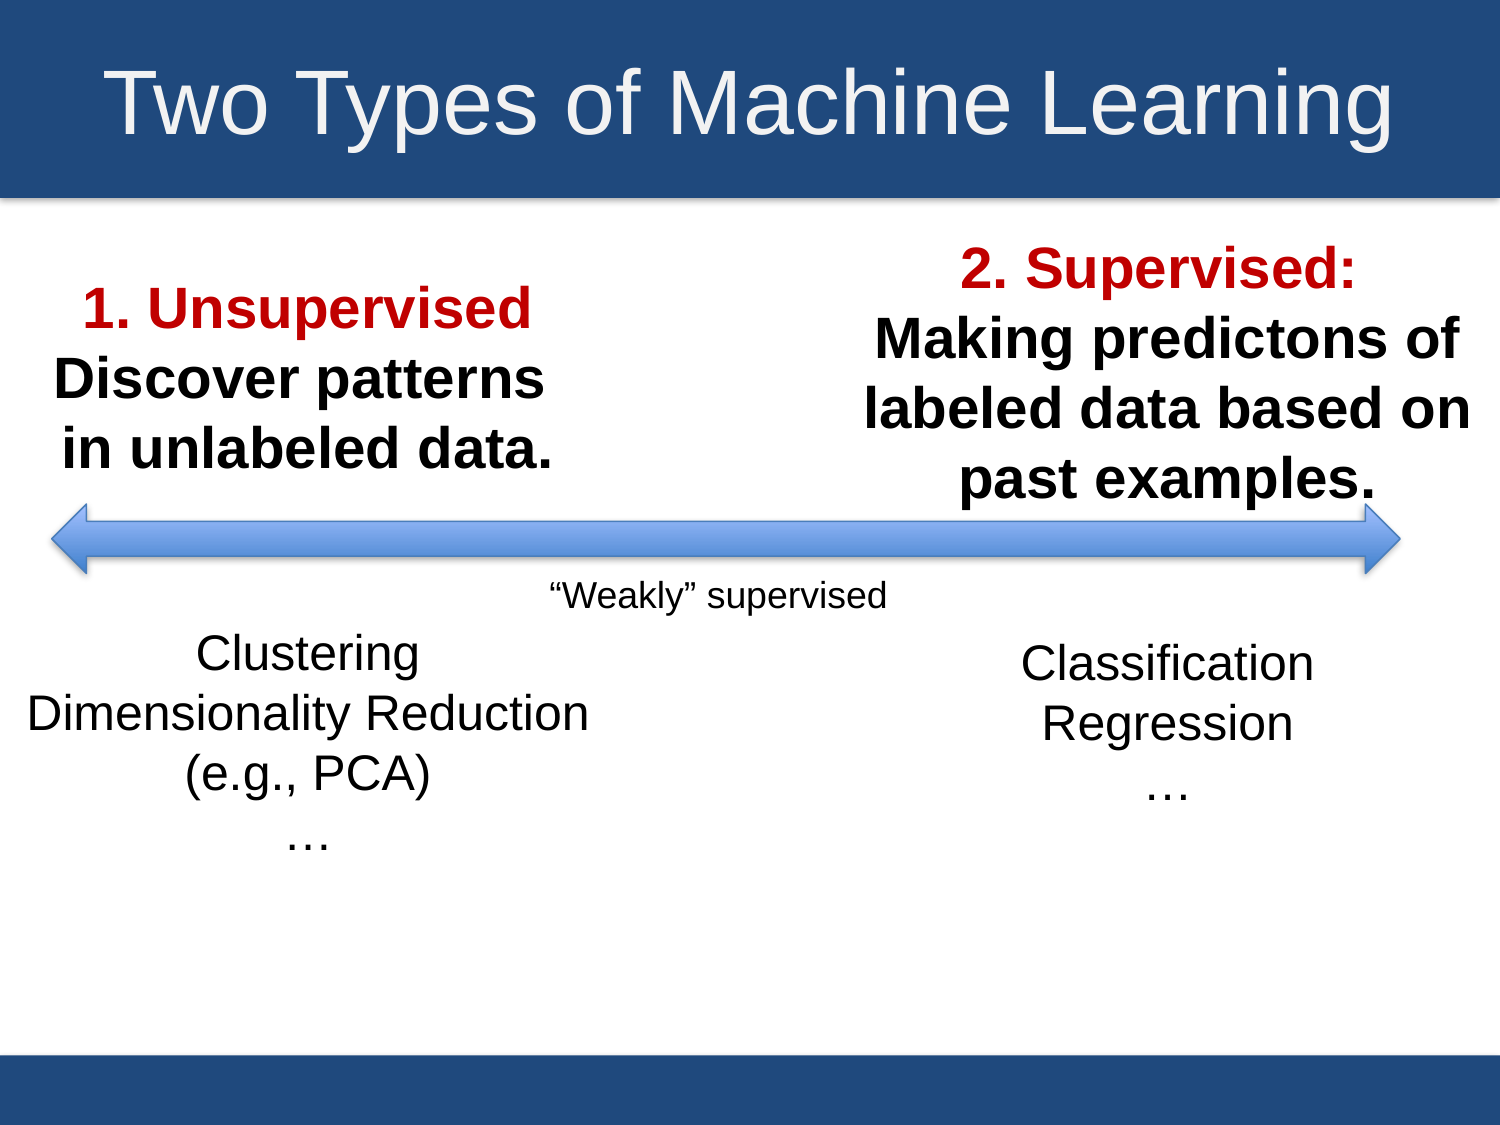

# Two Types of Machine Learning
2. Supervised:
Making predictons of labeled data based on past examples.

Classification
Regression
…
1. Unsupervised
Discover patterns
in unlabeled data.

Clustering
Dimensionality Reduction
(e.g., PCA)
…

“Weakly” supervised